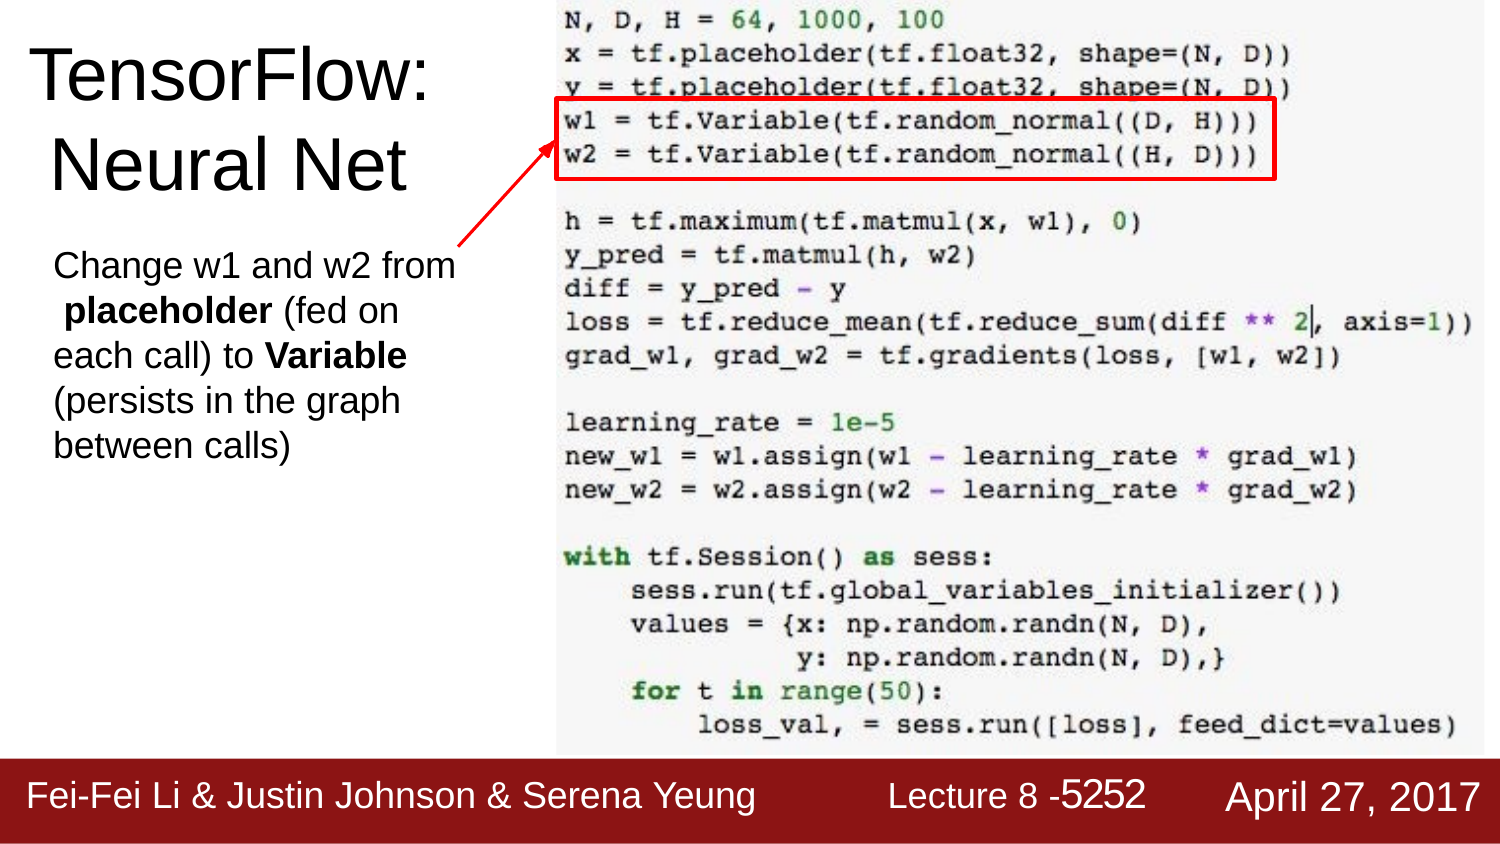

# TensorFlow:  Neural Net

Change w1 and w2 from  placeholder (fed on  each call) to Variable  (persists in the graph  between calls)
Lecture 8 -5252
April 27, 2017
Fei-Fei Li & Justin Johnson & Serena Yeung